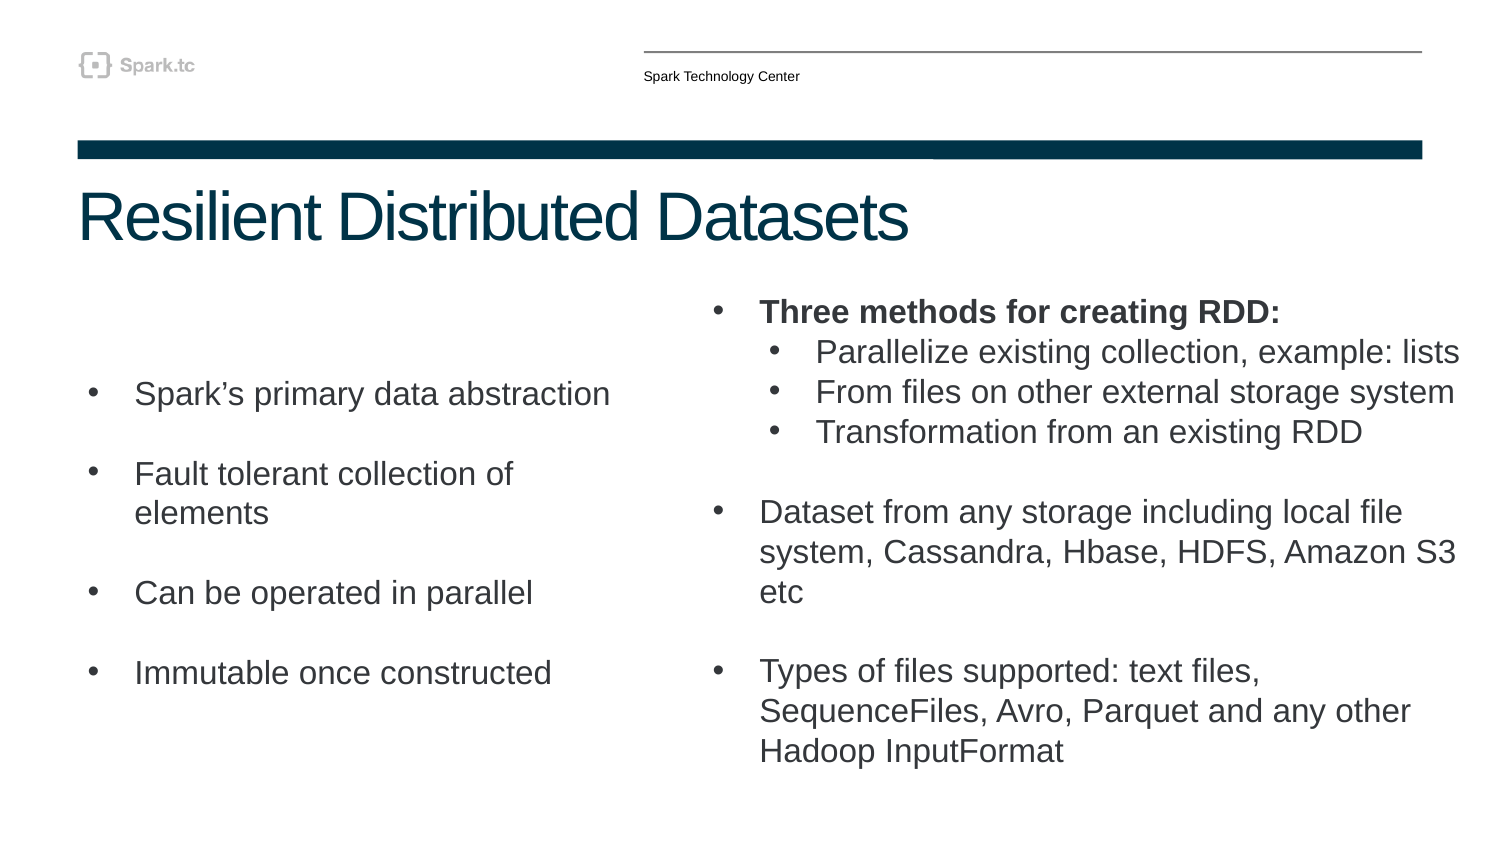

Resilient Distributed Datasets
Three methods for creating RDD:
Parallelize existing collection, example: lists
From files on other external storage system
Transformation from an existing RDD

Dataset from any storage including local file system, Cassandra, Hbase, HDFS, Amazon S3 etc

Types of files supported: text files, SequenceFiles, Avro, Parquet and any other Hadoop InputFormat
Spark’s primary data abstraction

Fault tolerant collection of elements

Can be operated in parallel

Immutable once constructed